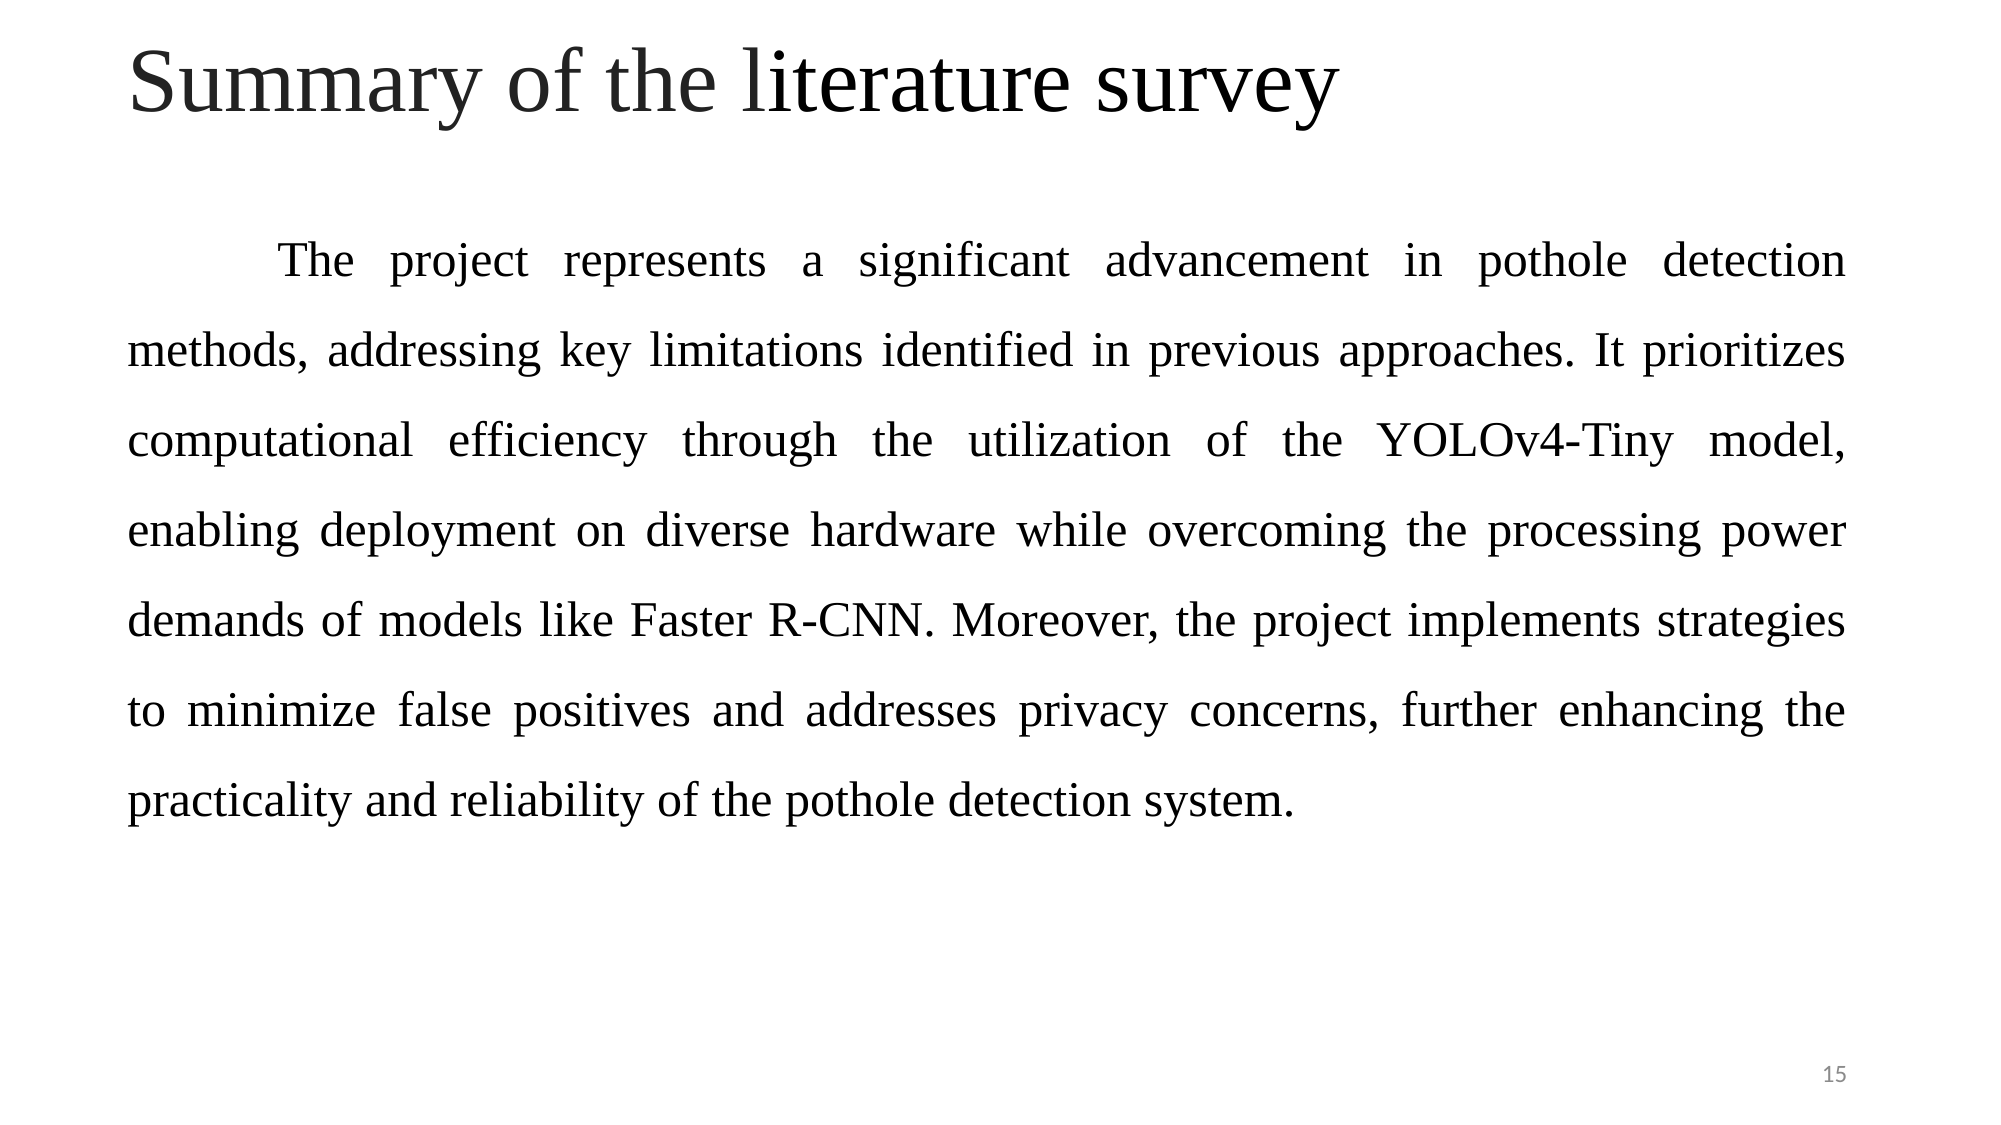

Summary of the literature survey
	The project represents a significant advancement in pothole detection methods, addressing key limitations identified in previous approaches. It prioritizes computational efficiency through the utilization of the YOLOv4-Tiny model, enabling deployment on diverse hardware while overcoming the processing power demands of models like Faster R-CNN. Moreover, the project implements strategies to minimize false positives and addresses privacy concerns, further enhancing the practicality and reliability of the pothole detection system.
15